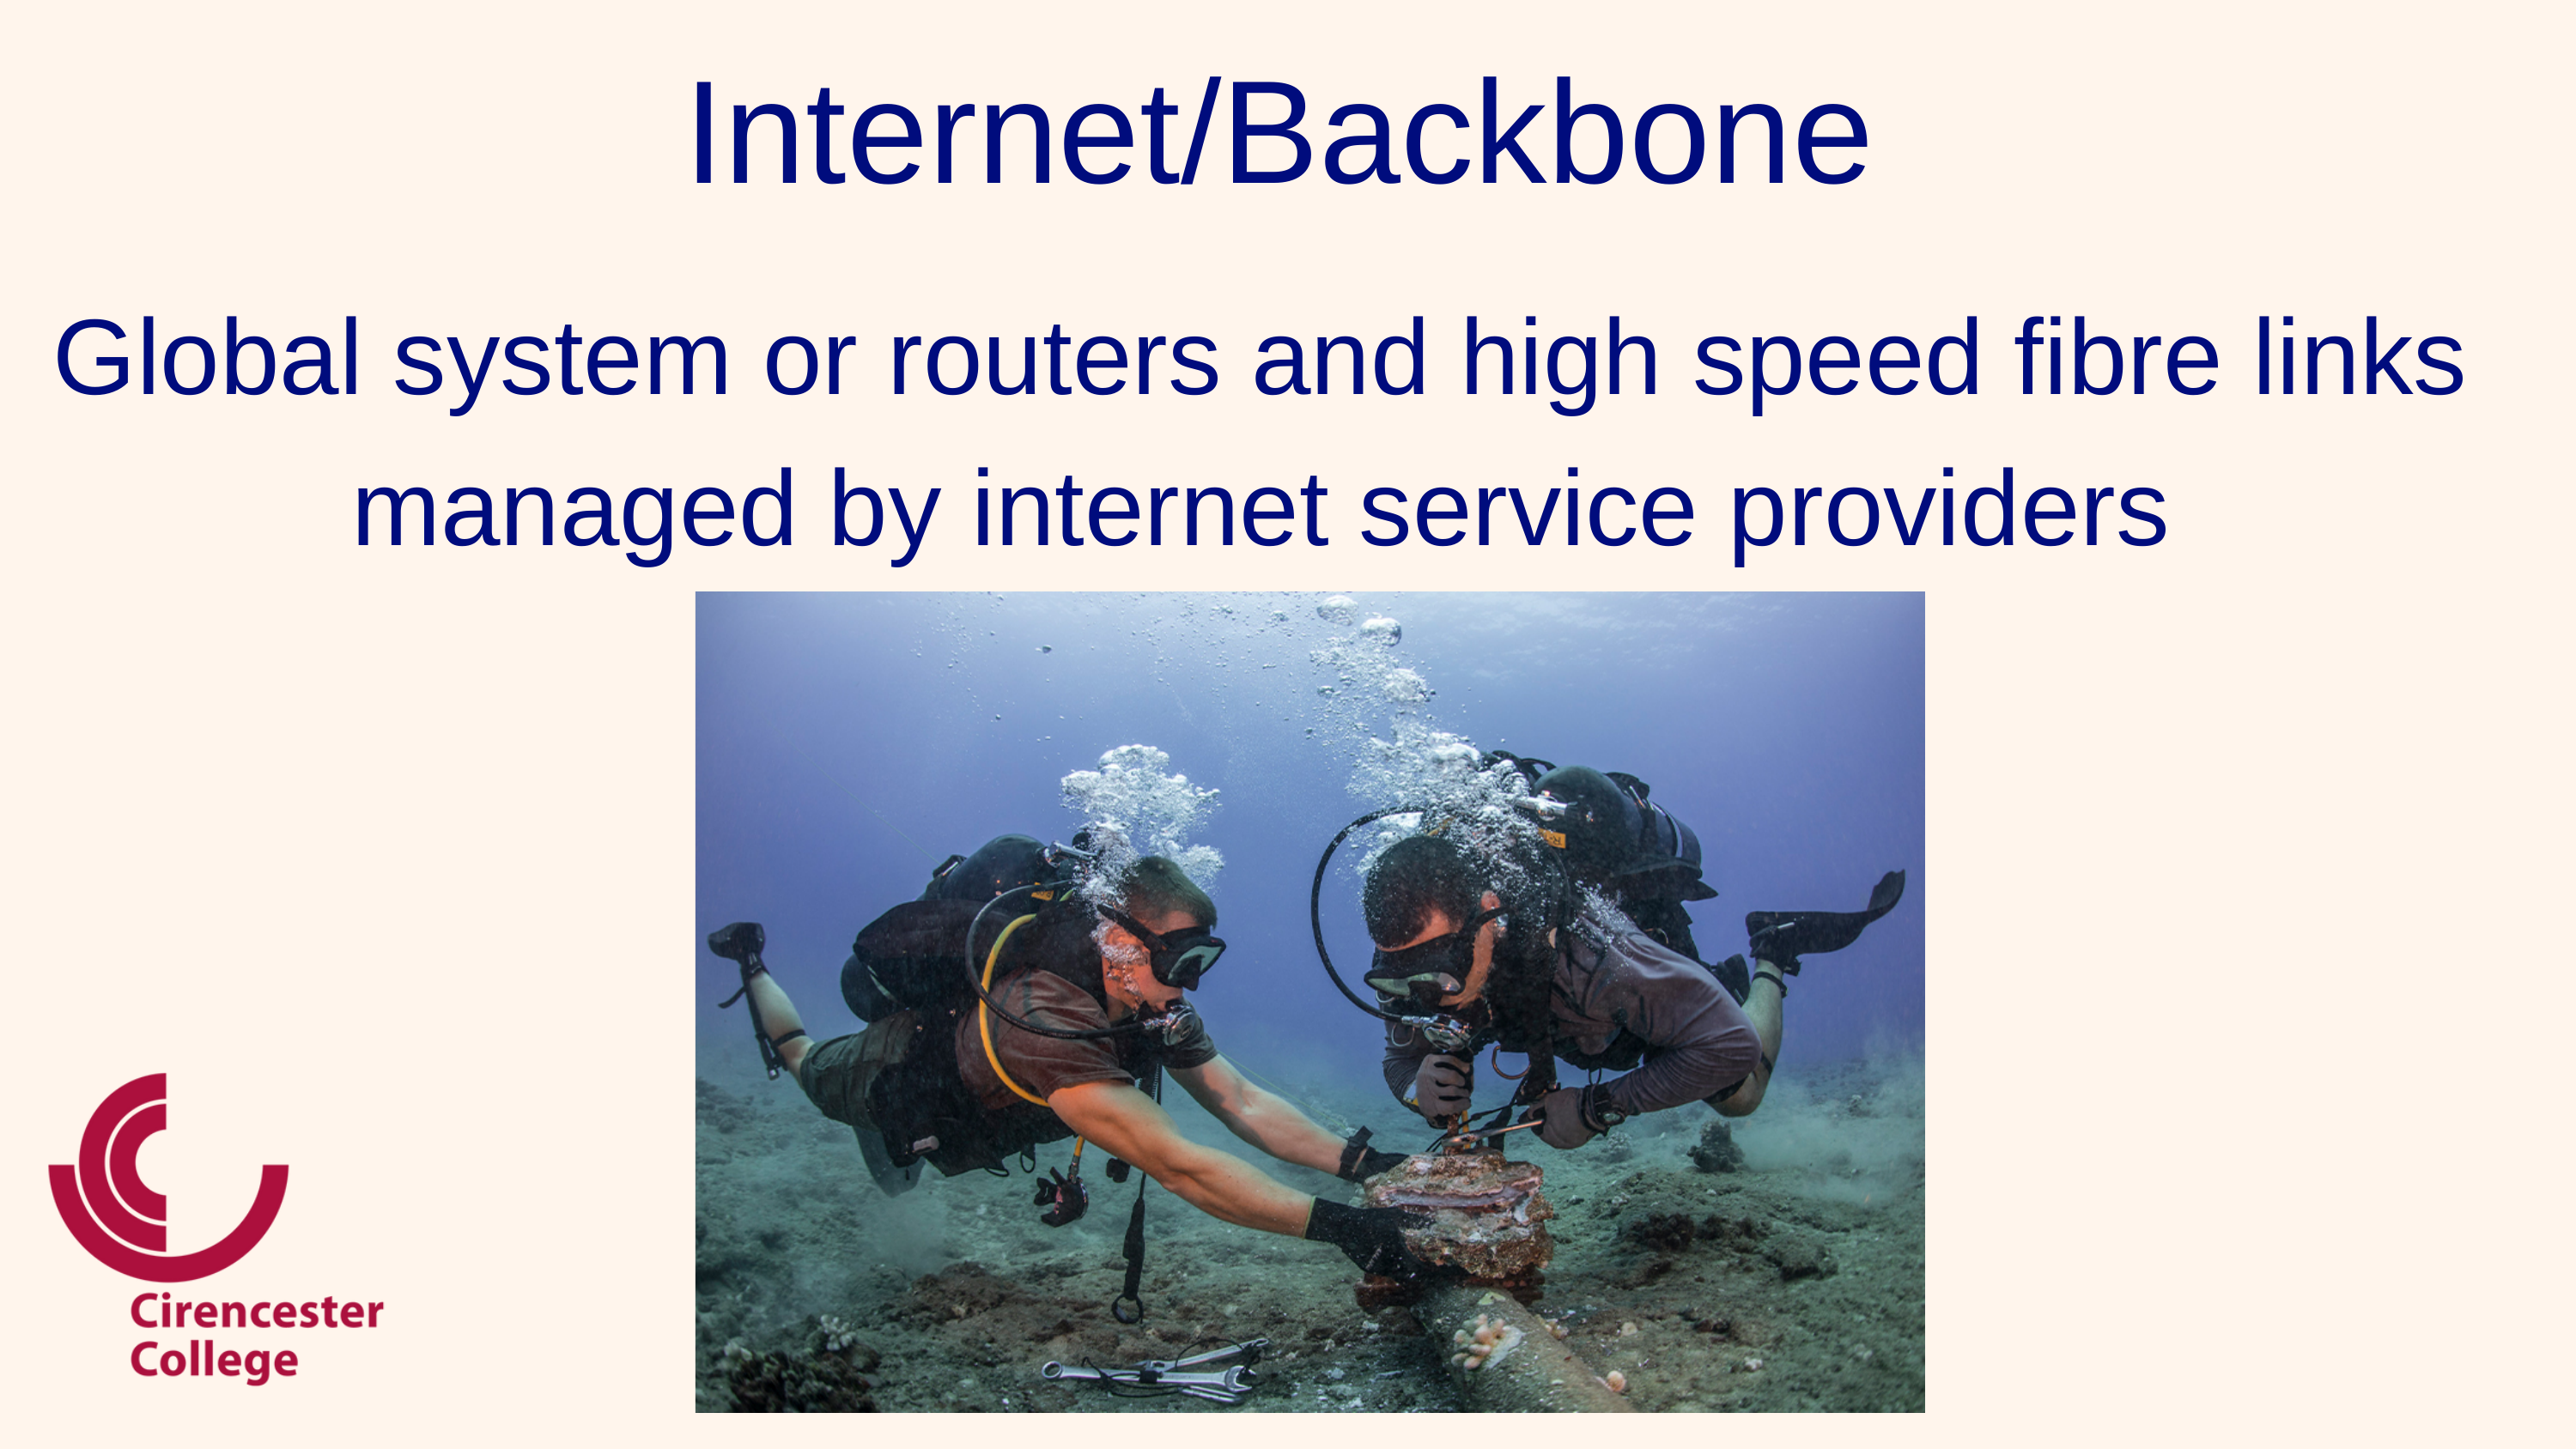

Internet/Backbone
Global system or routers and high speed fibre links managed by internet service providers